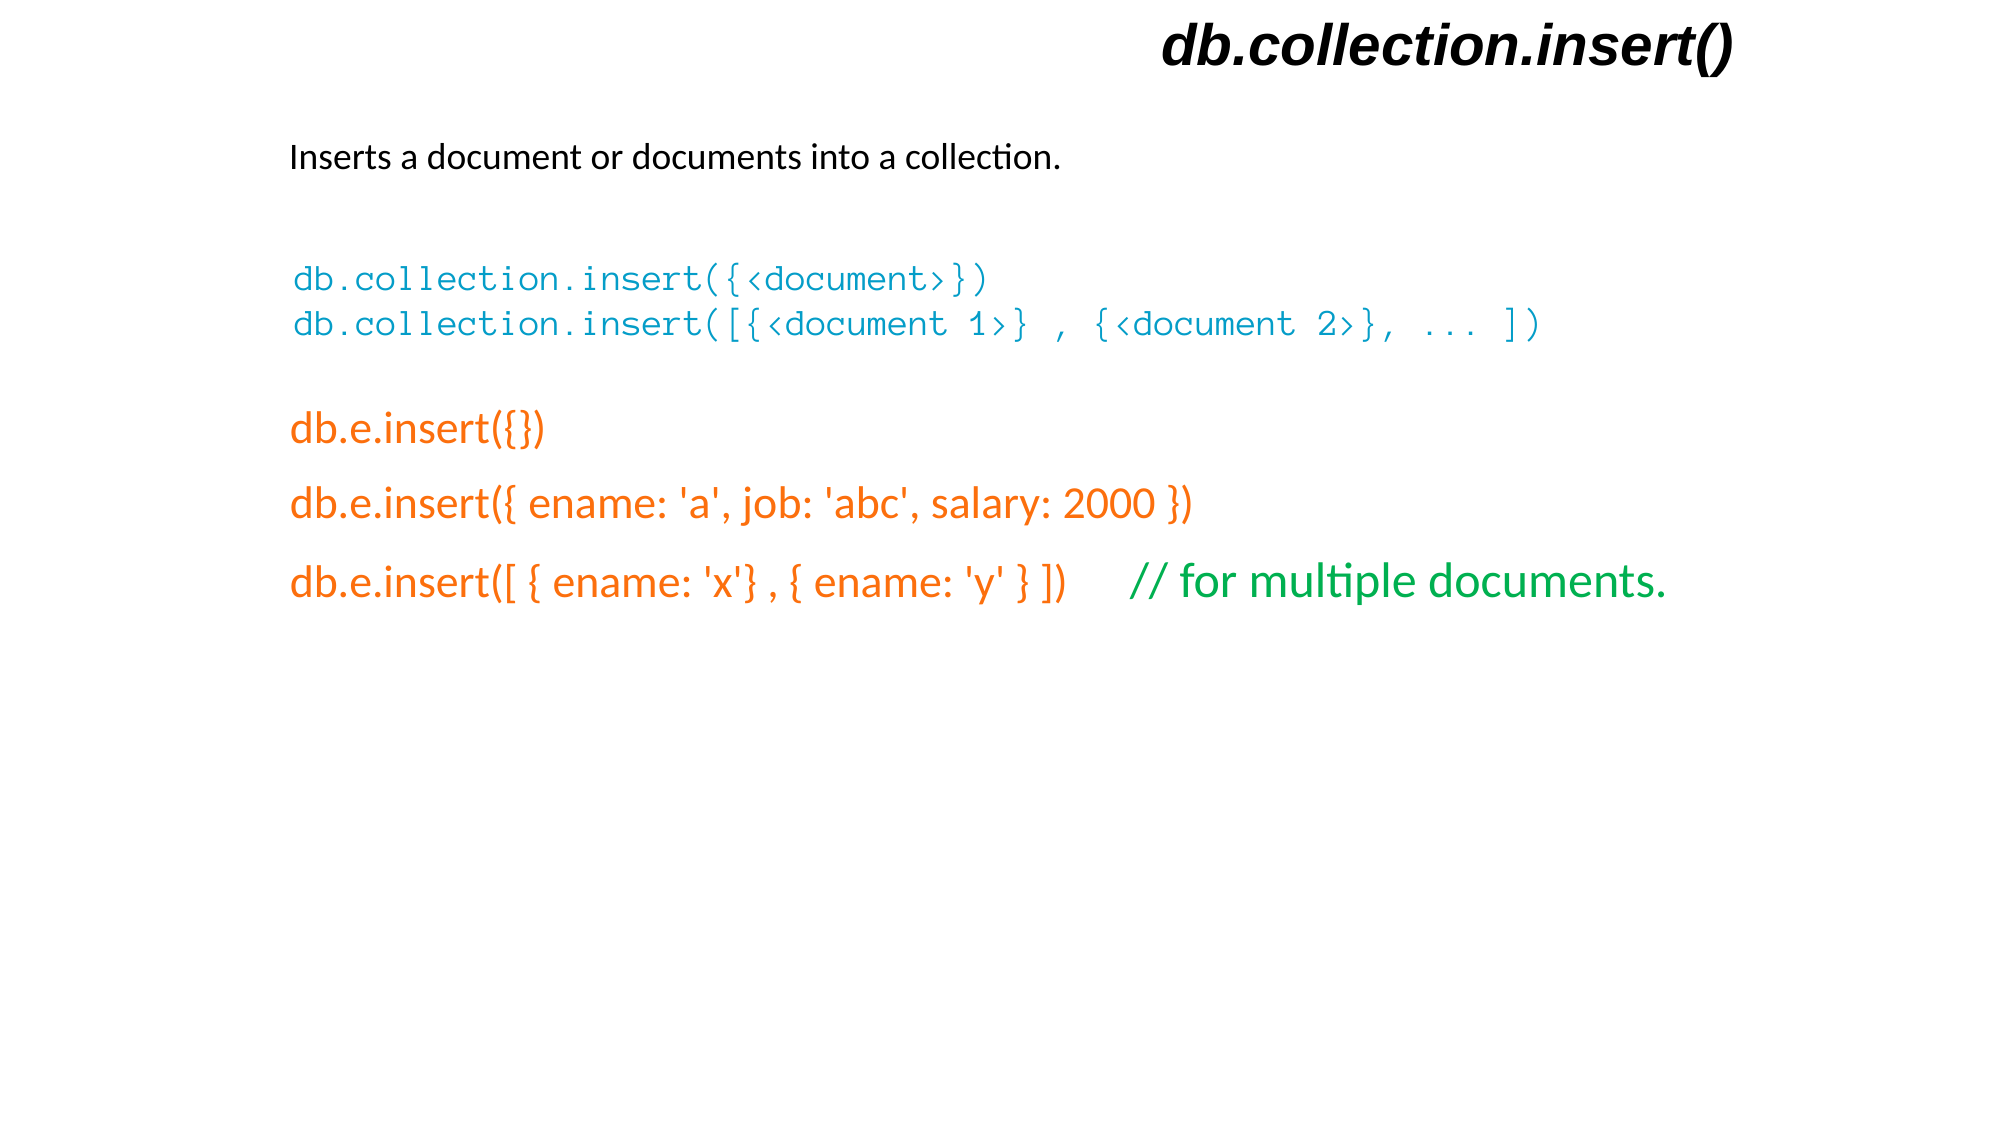

db.collection.insert()
Inserts a document or documents into a collection.
db.collection.insert({<document>})
db.collection.insert([{<document 1>} , {<document 2>}, ... ])
db.e.insert({})

db.e.insert({ ename: 'a', job: 'abc', salary: 2000 })

db.e.insert([ { ename: 'x'} , { ename: 'y' } ])      // for multiple documents.